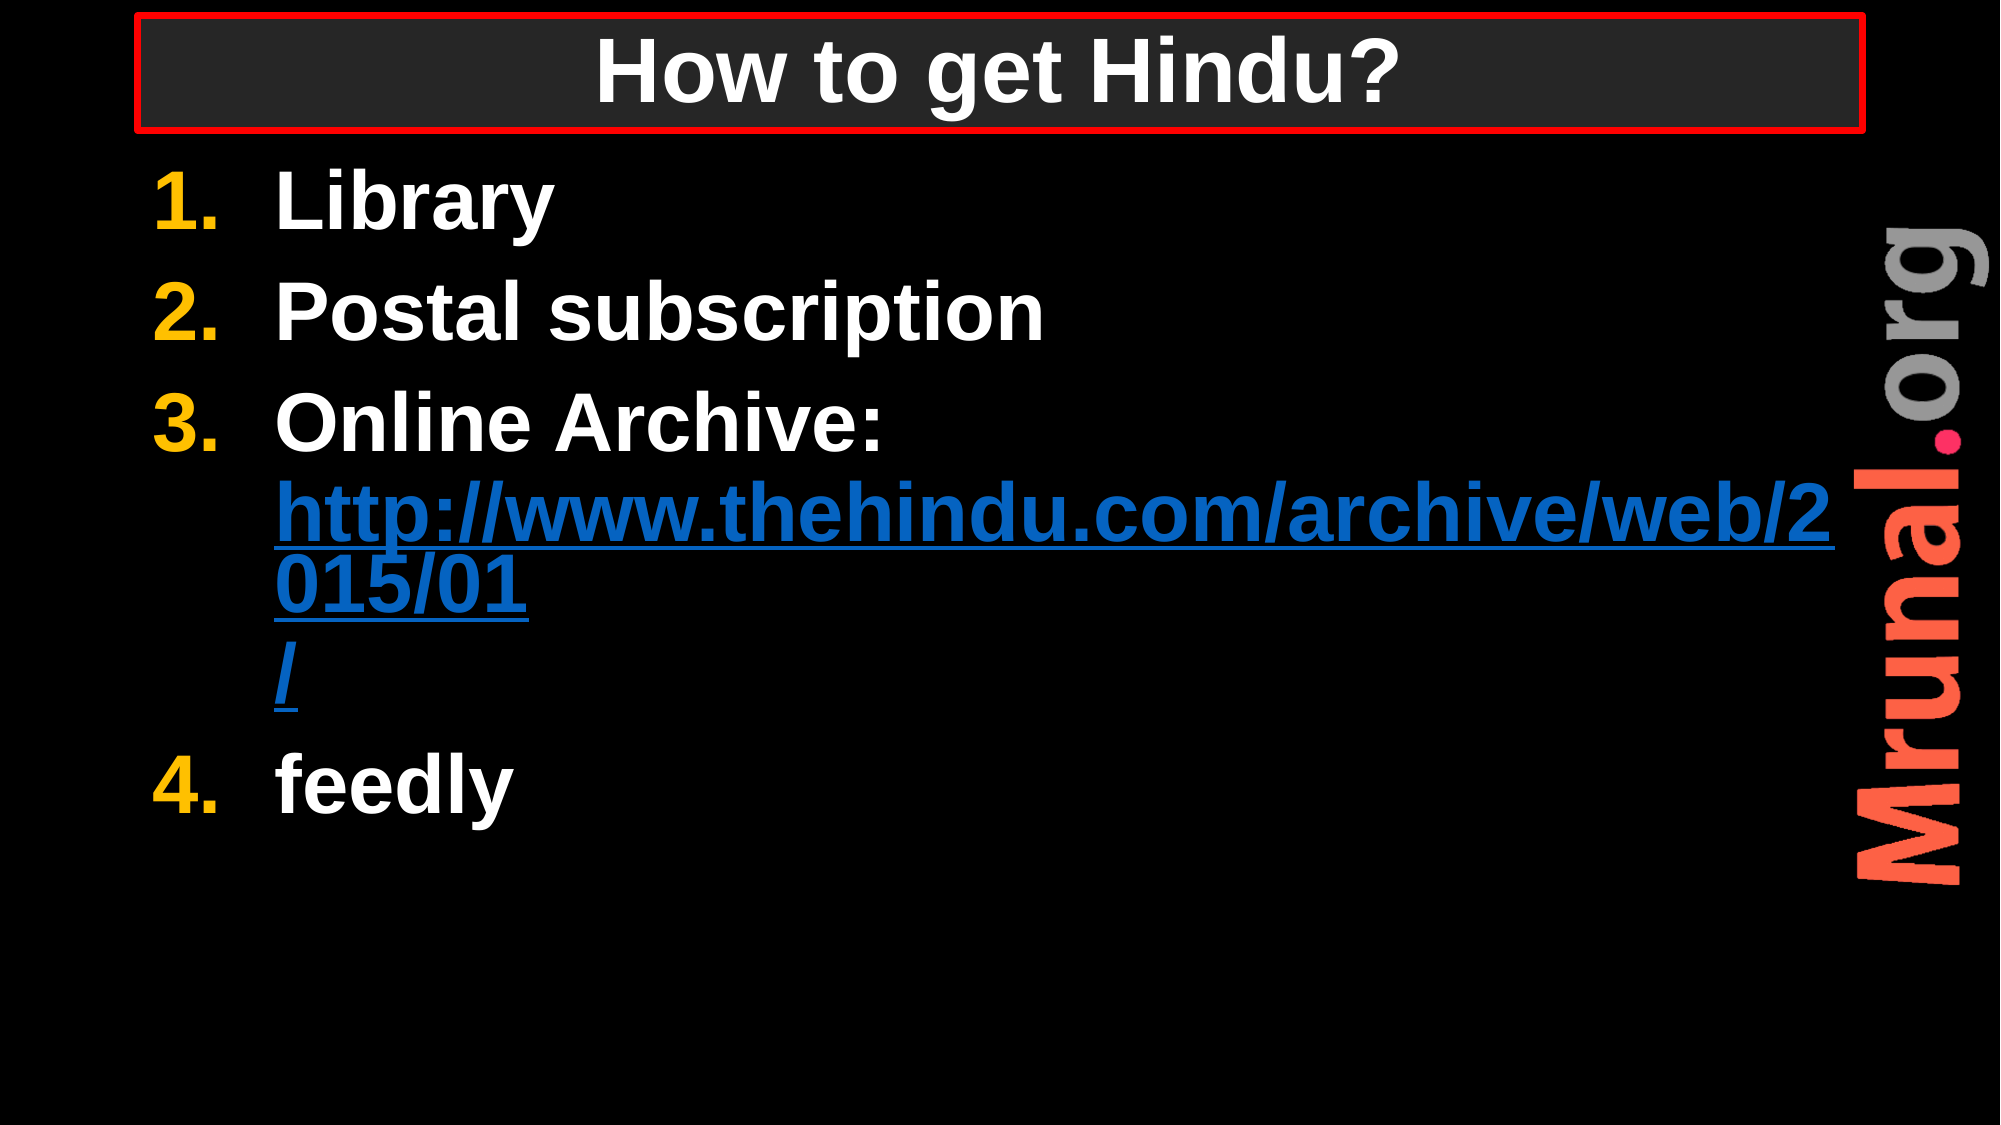

# How to get Hindu?
Library
Postal subscription
Online Archive: http://www.thehindu.com/archive/web/2015/01/
feedly